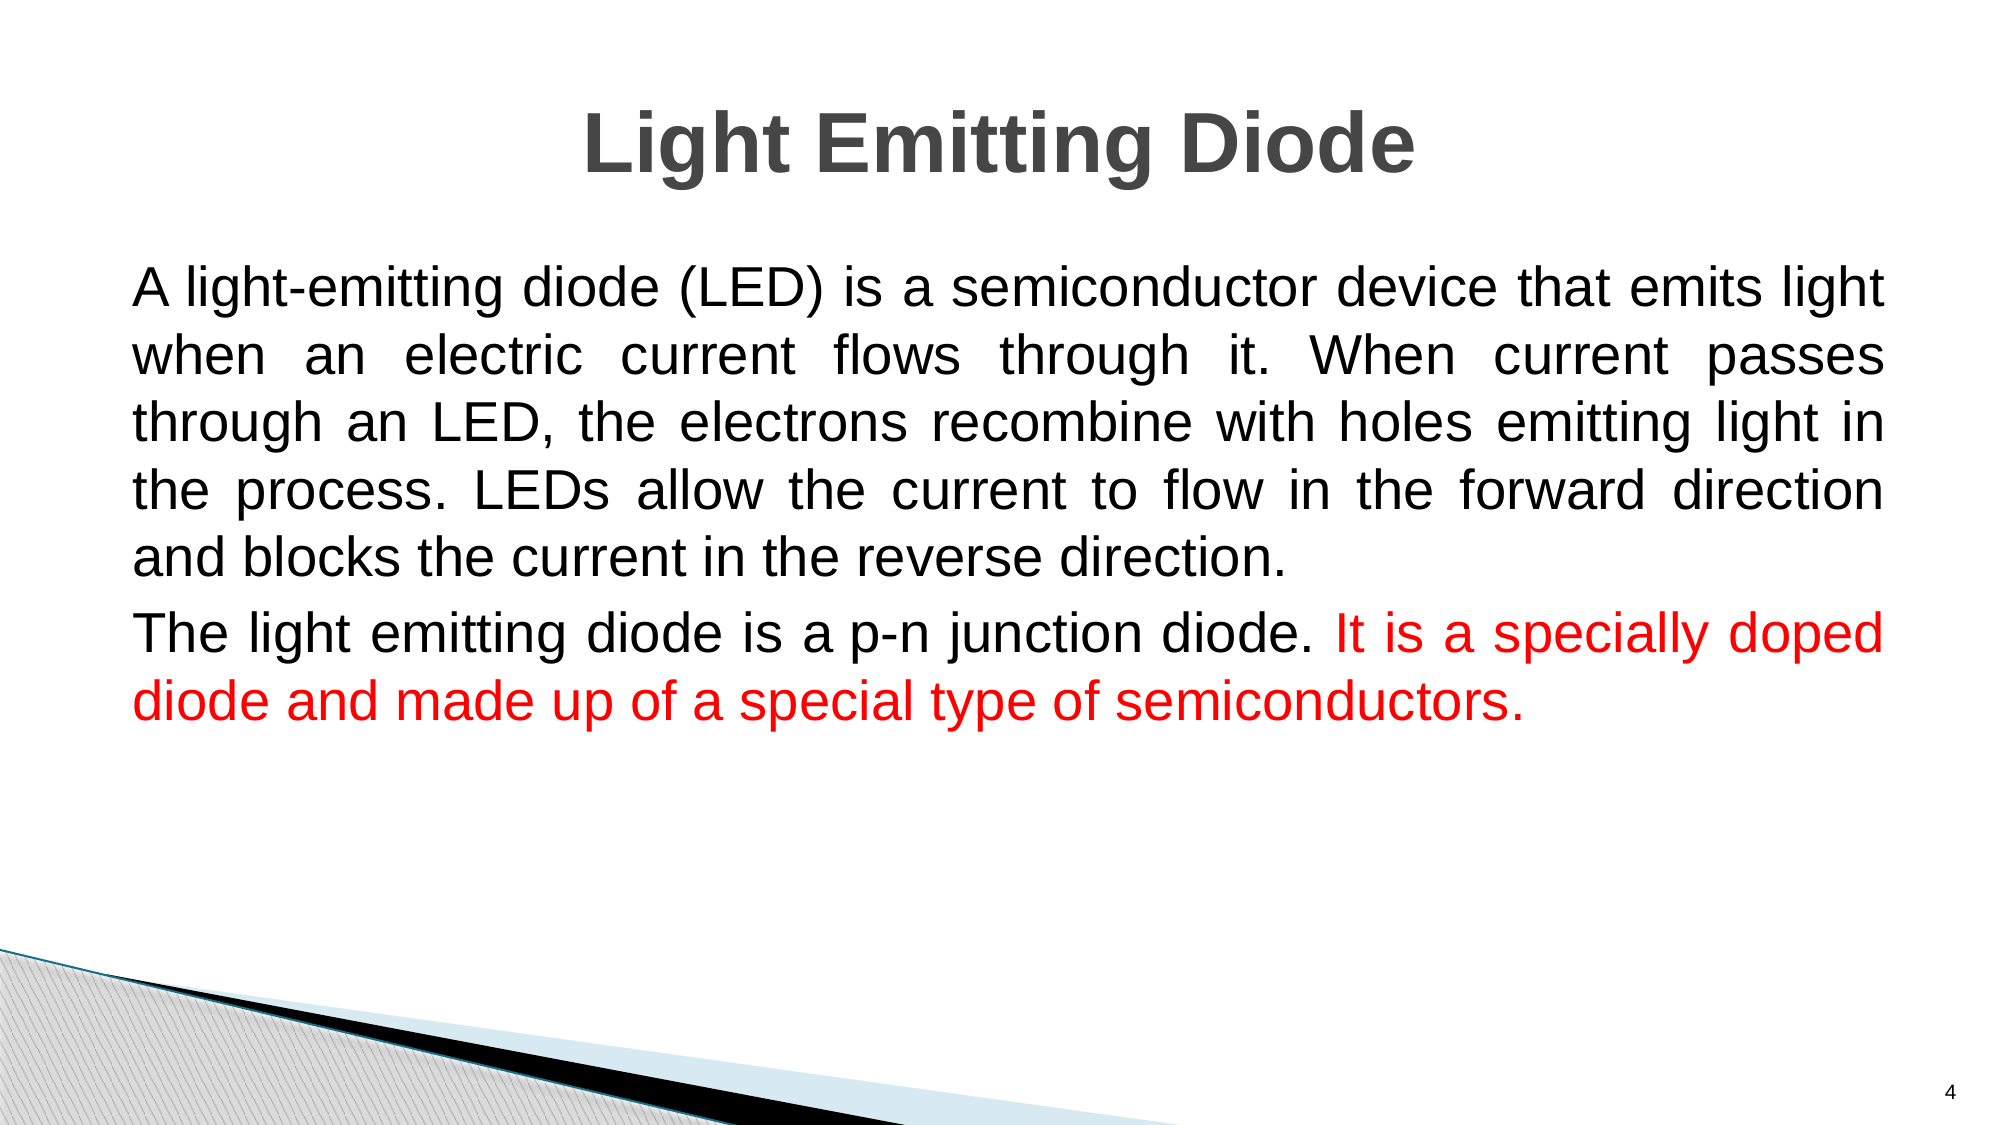

# Light Emitting Diode
A light-emitting diode (LED) is a semiconductor device that emits light when an electric current flows through it. When current passes through an LED, the electrons recombine with holes emitting light in the process. LEDs allow the current to flow in the forward direction and blocks the current in the reverse direction.
The light emitting diode is a p-n junction diode. It is a specially doped diode and made up of a special type of semiconductors.
4